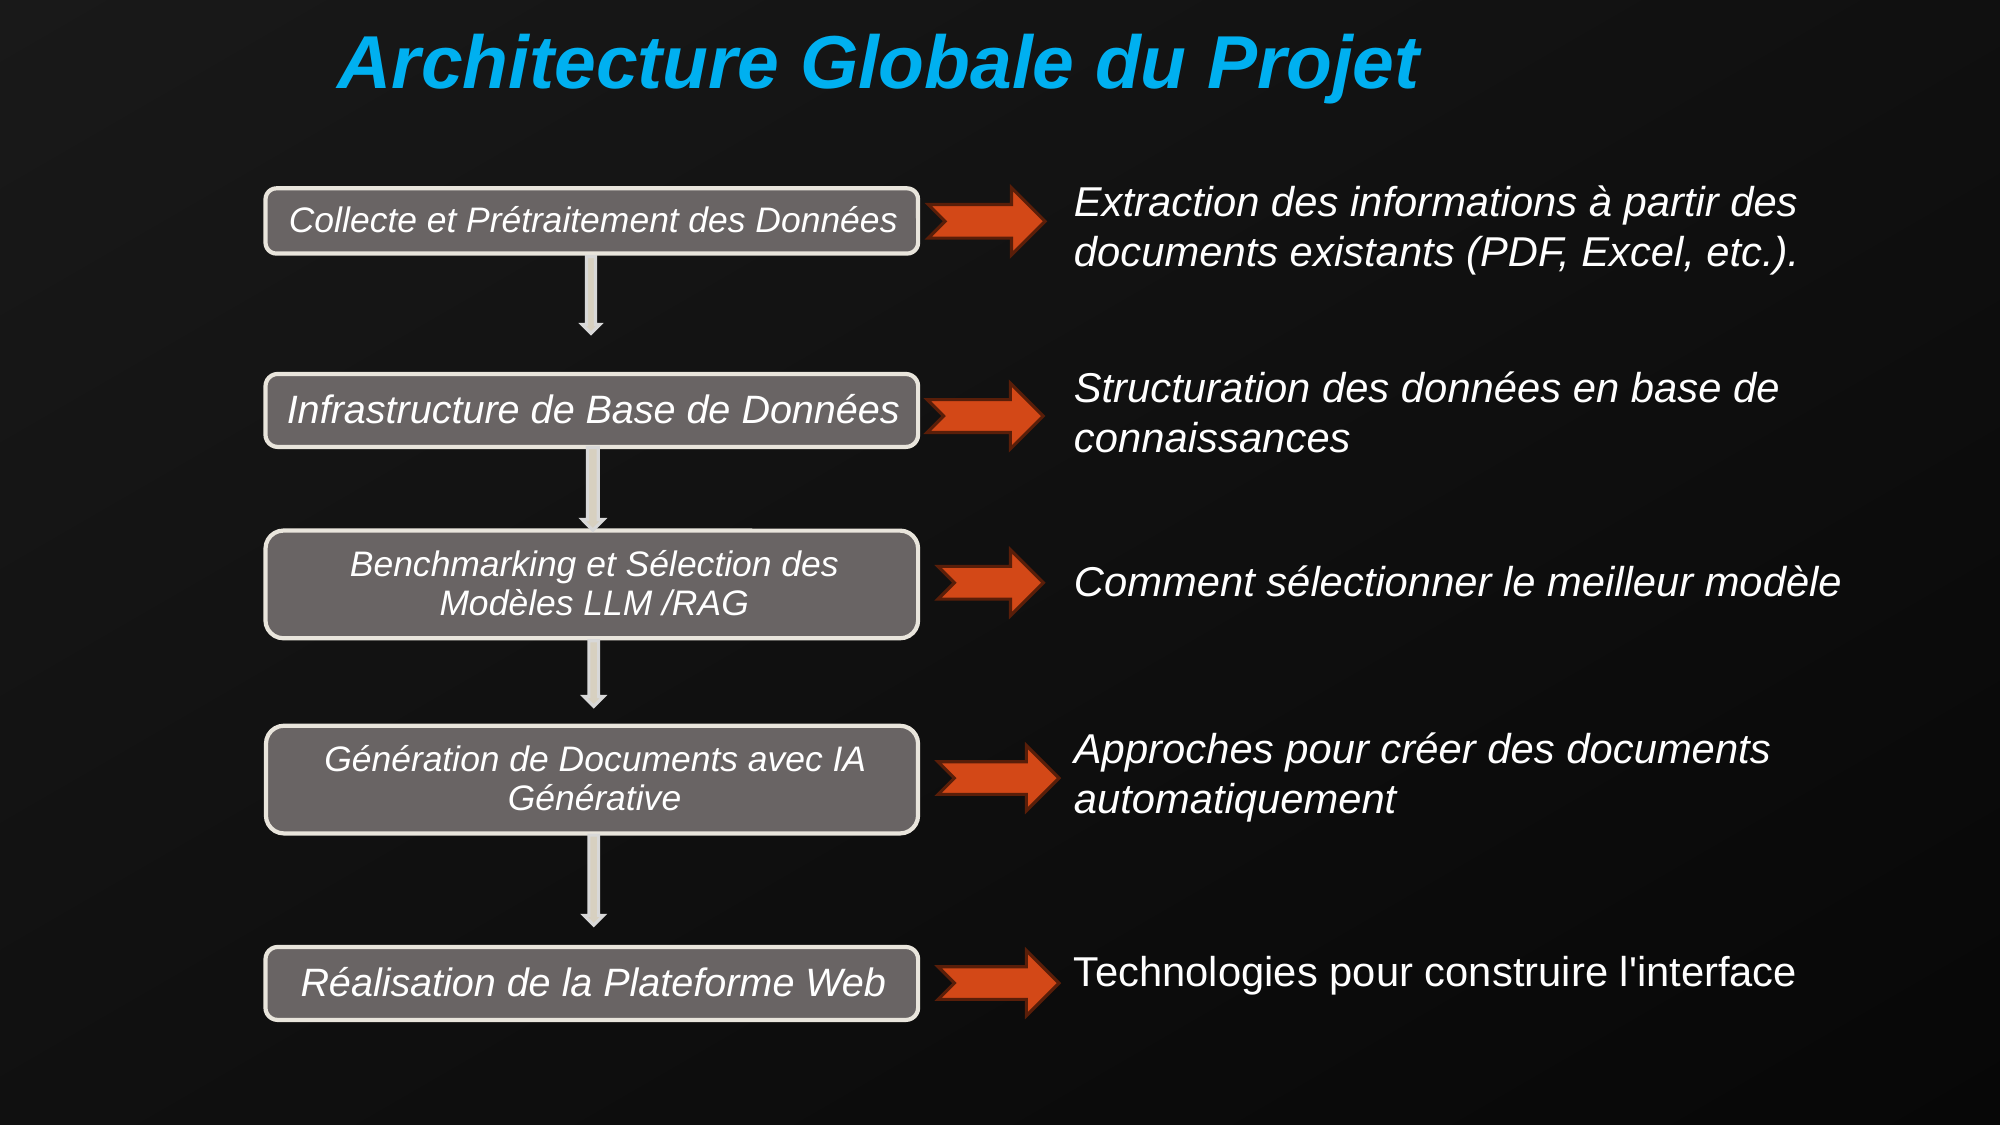

Architecture Globale du Projet
Collecte et Prétraitement des Données
Extraction des informations à partir des documents existants (PDF, Excel, etc.).

Structuration des données en base de connaissances
Infrastructure de Base de Données

Benchmarking et Sélection des Modèles LLM /RAG
Comment sélectionner le meilleur modèle

Approches pour créer des documents automatiquement
Génération de Documents avec IA Générative

Réalisation de la Plateforme Web
Technologies pour construire l'interface